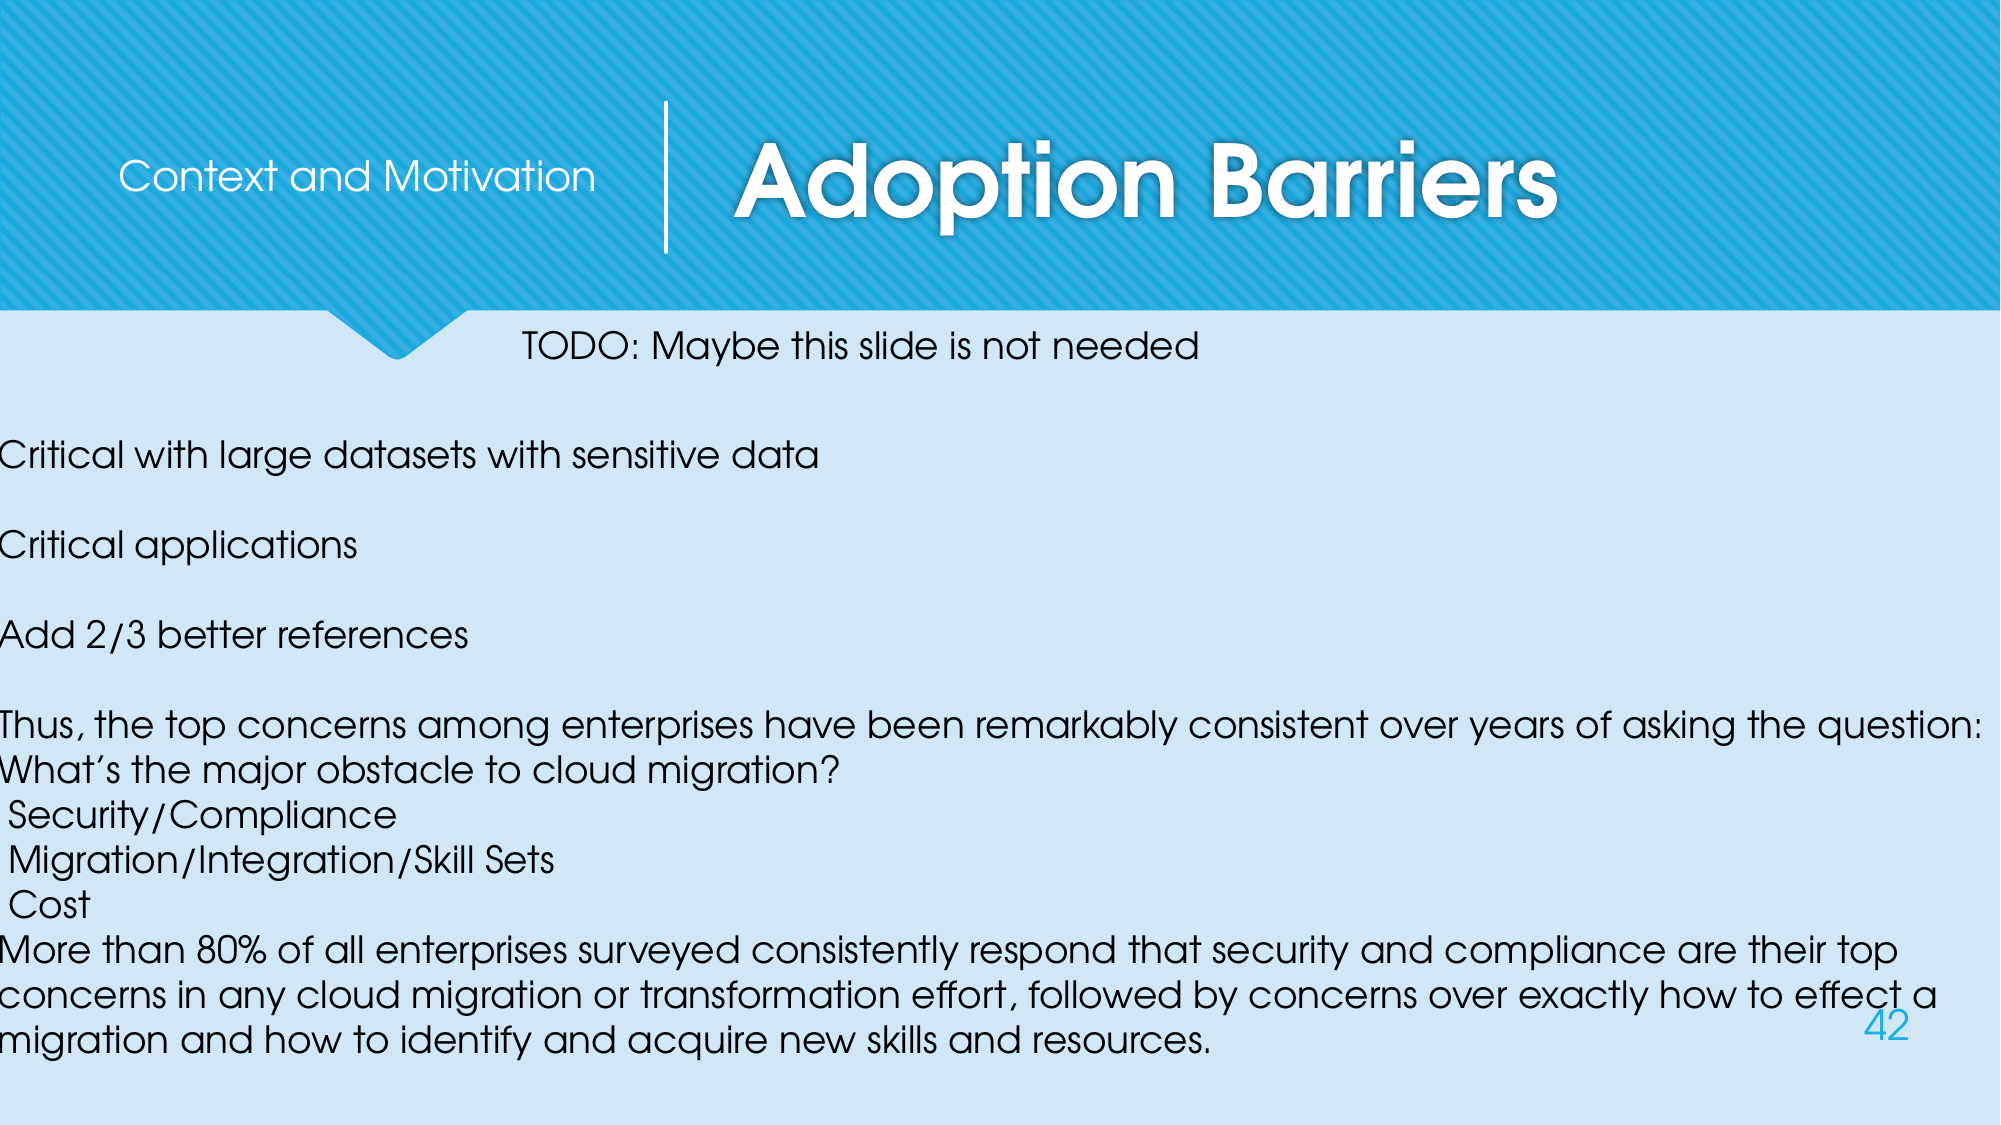

Context and Motivation
# Adoption Barriers
TODO: Maybe this slide is not needed
Critical with large datasets with sensitive data

Critical applications

Add 2/3 better references

Thus, the top concerns among enterprises have been remarkably consistent over years of asking the question: What’s the major obstacle to cloud migration?
 Security/Compliance
 Migration/Integration/Skill Sets
 Cost
More than 80% of all enterprises surveyed consistently respond that security and compliance are their top concerns in any cloud migration or transformation effort, followed by concerns over exactly how to effect a migration and how to identify and acquire new skills and resources.

42